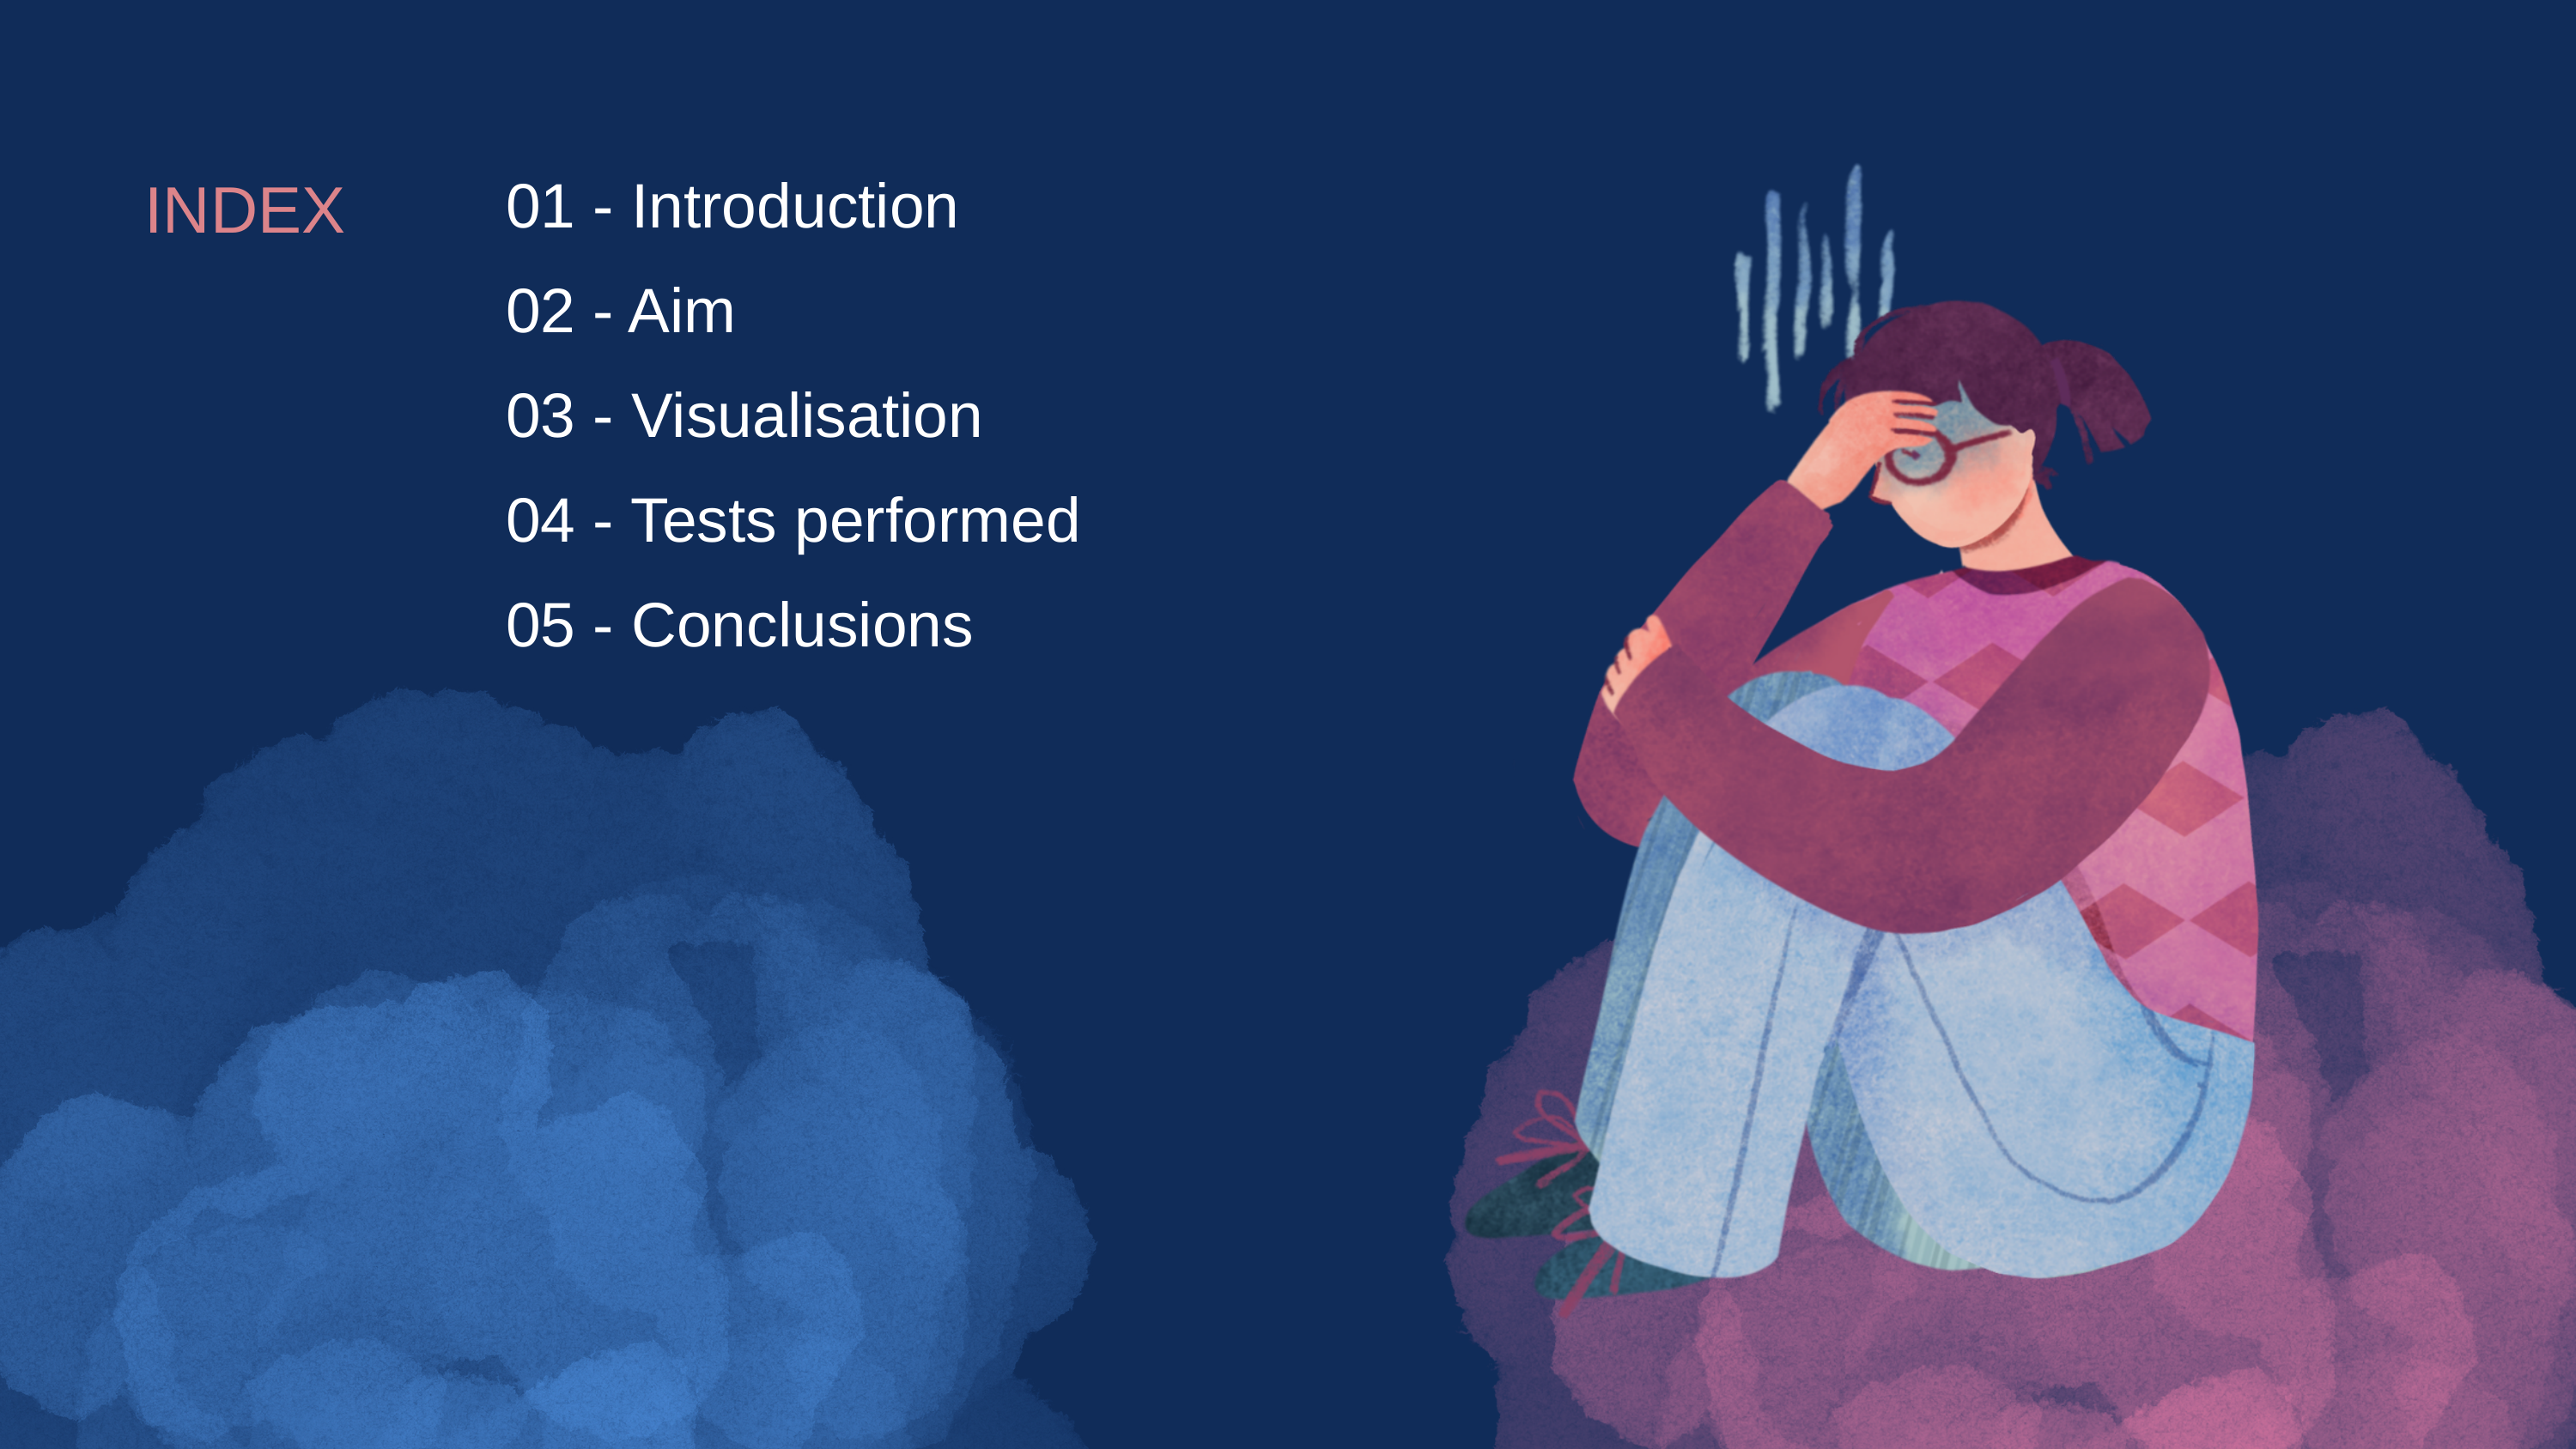

INDEX
01 - Introduction
02 - Aim
03 - Visualisation
04 - Tests performed
05 - Conclusions